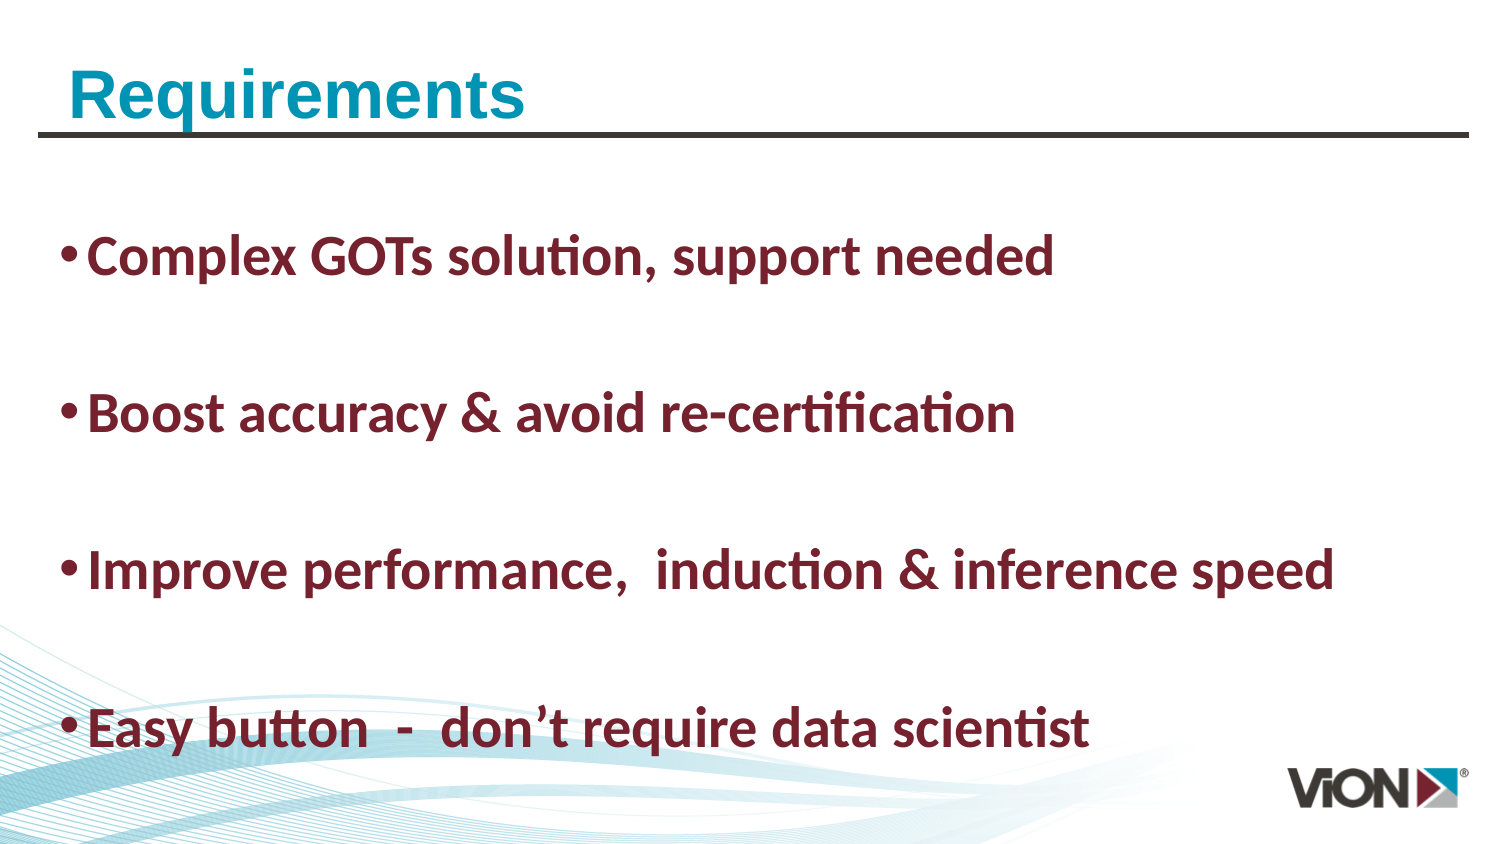

# Requirements
Complex GOTs solution, support needed

Boost accuracy & avoid re-certification

Improve performance,  induction & inference speed

Easy button  -  don’t require data scientist